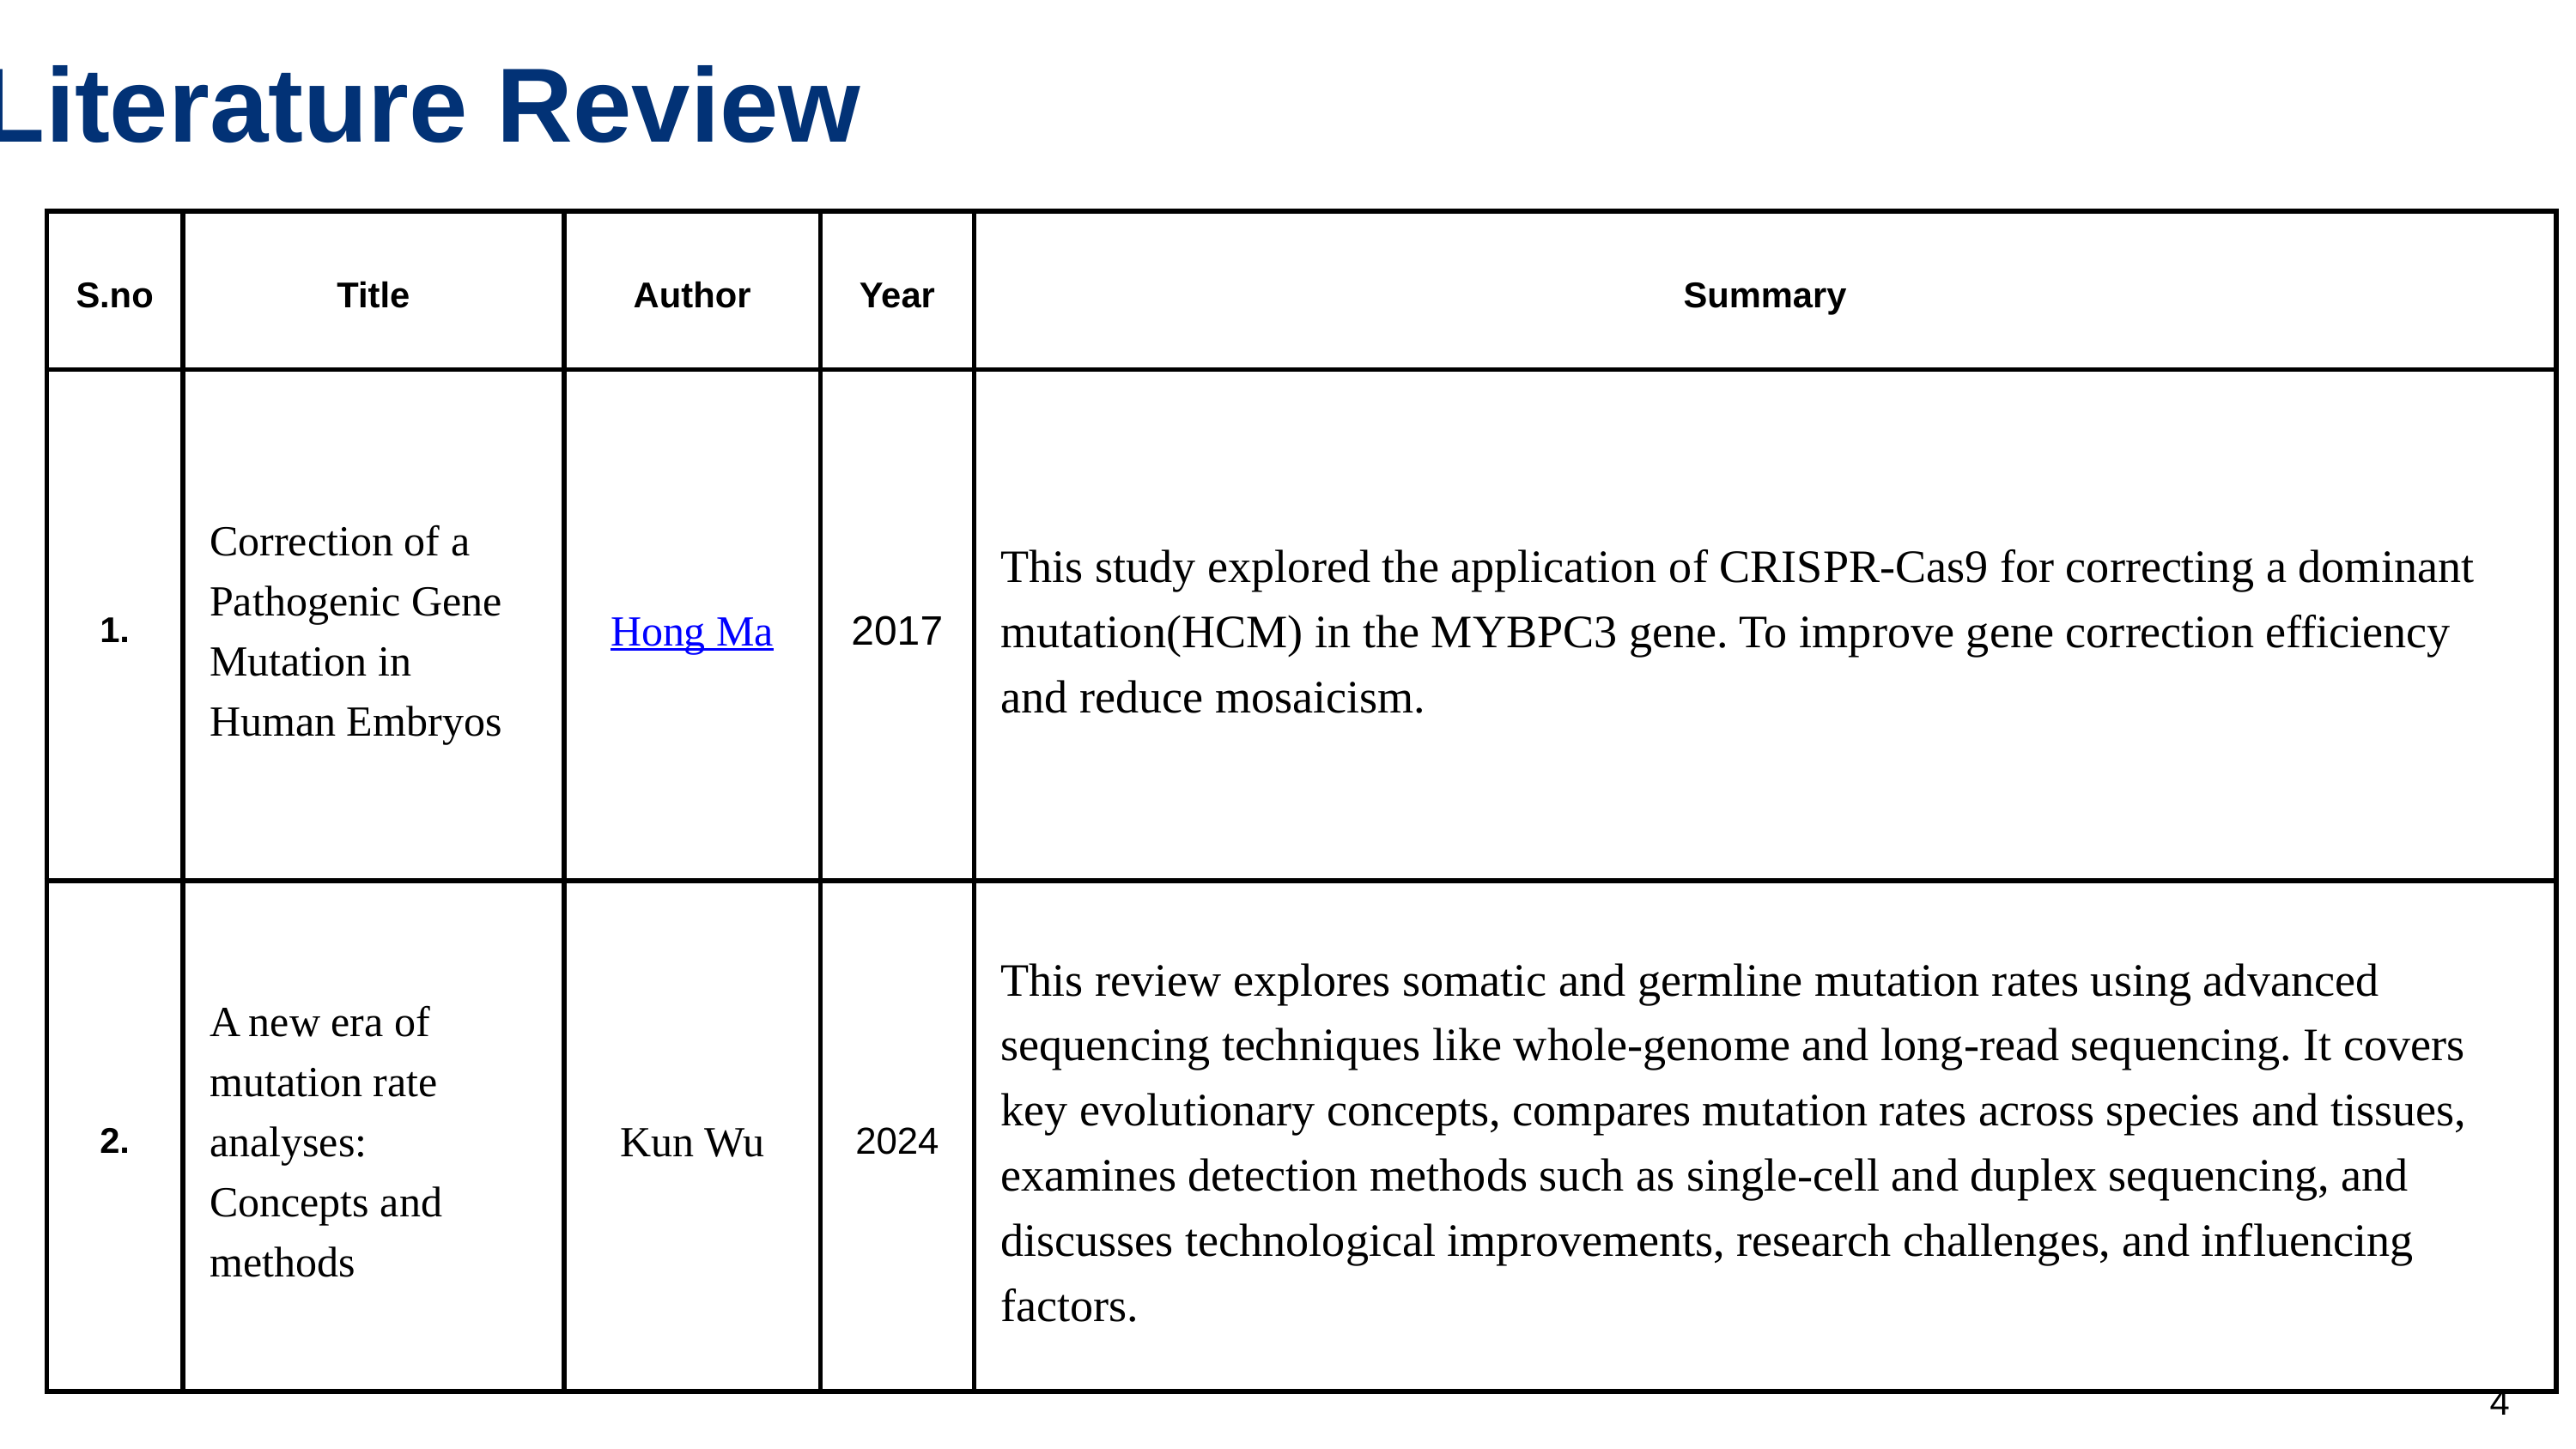

Literature Review
| S.no | Title | Author | Year | Summary |
| --- | --- | --- | --- | --- |
| 1. | Correction of a Pathogenic Gene Mutation in Human Embryos | Hong Ma | 2017 | This study explored the application of CRISPR-Cas9 for correcting a dominant mutation(HCM) in the MYBPC3 gene. To improve gene correction efficiency and reduce mosaicism. |
| 2. | A new era of mutation rate analyses: Concepts and methods | Kun Wu | 2024 | This review explores somatic and germline mutation rates using advanced sequencing techniques like whole-genome and long-read sequencing. It covers key evolutionary concepts, compares mutation rates across species and tissues, examines detection methods such as single-cell and duplex sequencing, and discusses technological improvements, research challenges, and influencing factors. |
4